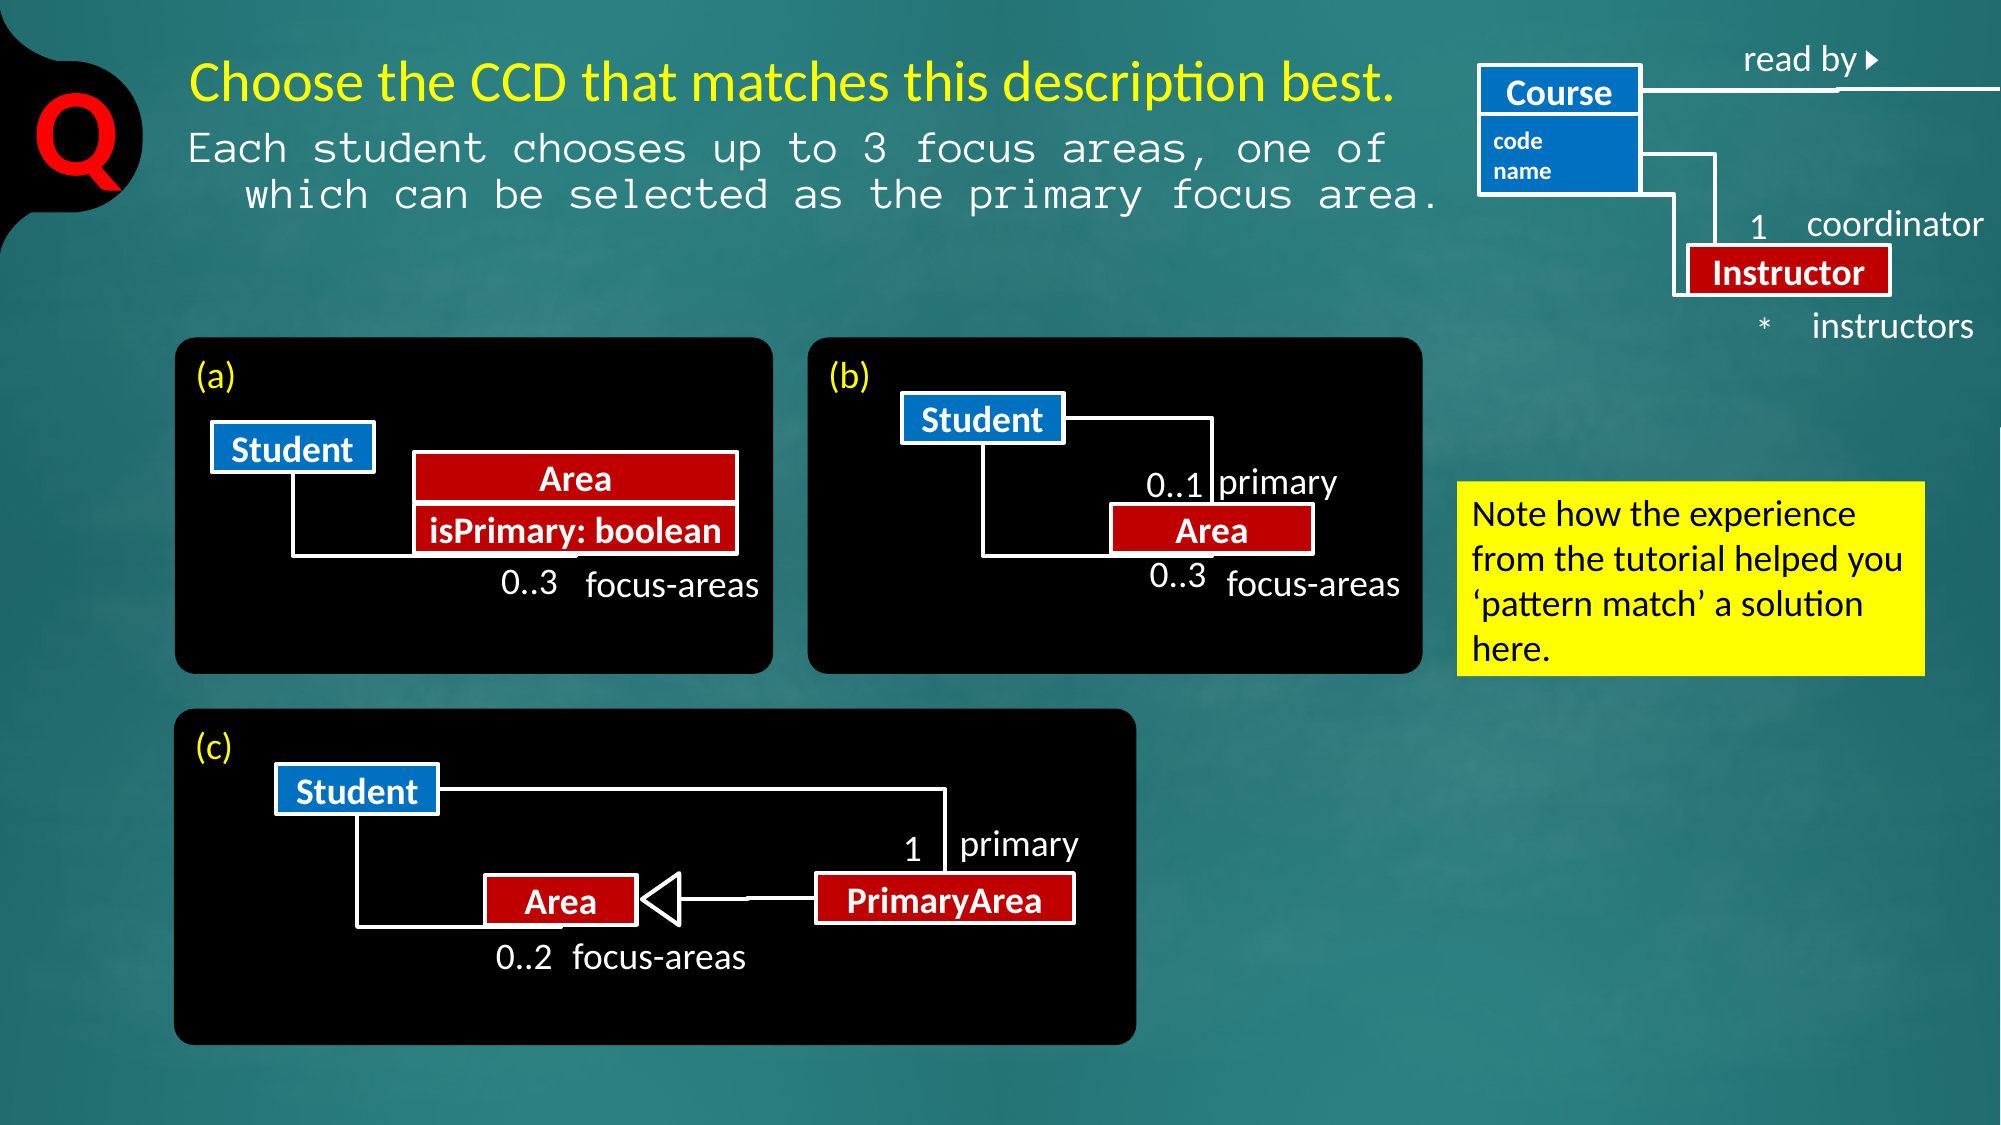

read by

Course
code
name
coordinator
1
Instructor
instructors
*
Choose the CCD that matches this description best.
Each student chooses up to 3 focus areas, one of which can be selected as the primary focus area.
(a)
Student
Area
isPrimary: boolean
0..3
focus-areas
(b)
Student
primary
0..1
Area
0..3
focus-areas
Note how the experience from the tutorial helped you ‘pattern match’ a solution here.
(c)
Student
primary
1
PrimaryArea
Area

0..2
focus-areas